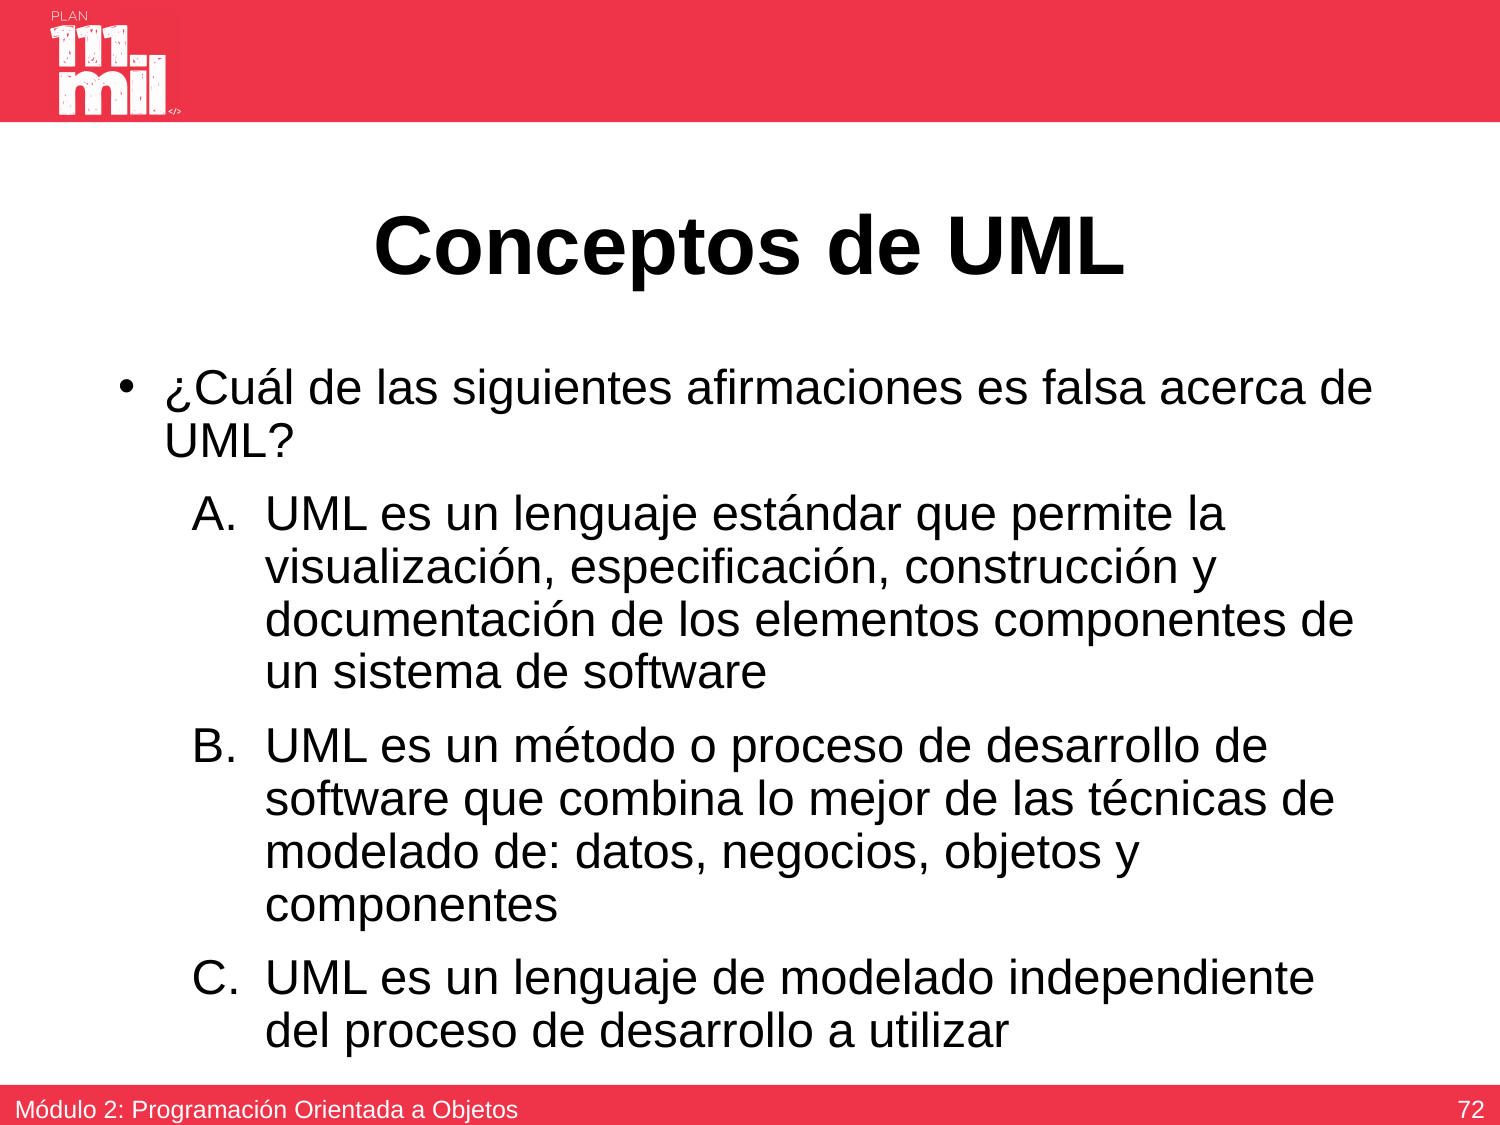

# Conceptos de UML
¿Cuál de las siguientes afirmaciones es falsa acerca de UML?
UML es un lenguaje estándar que permite la visualización, especificación, construcción y documentación de los elementos componentes de un sistema de software
UML es un método o proceso de desarrollo de software que combina lo mejor de las técnicas de modelado de: datos, negocios, objetos y componentes
UML es un lenguaje de modelado independiente del proceso de desarrollo a utilizar
72
Módulo 2: Programación Orientada a Objetos